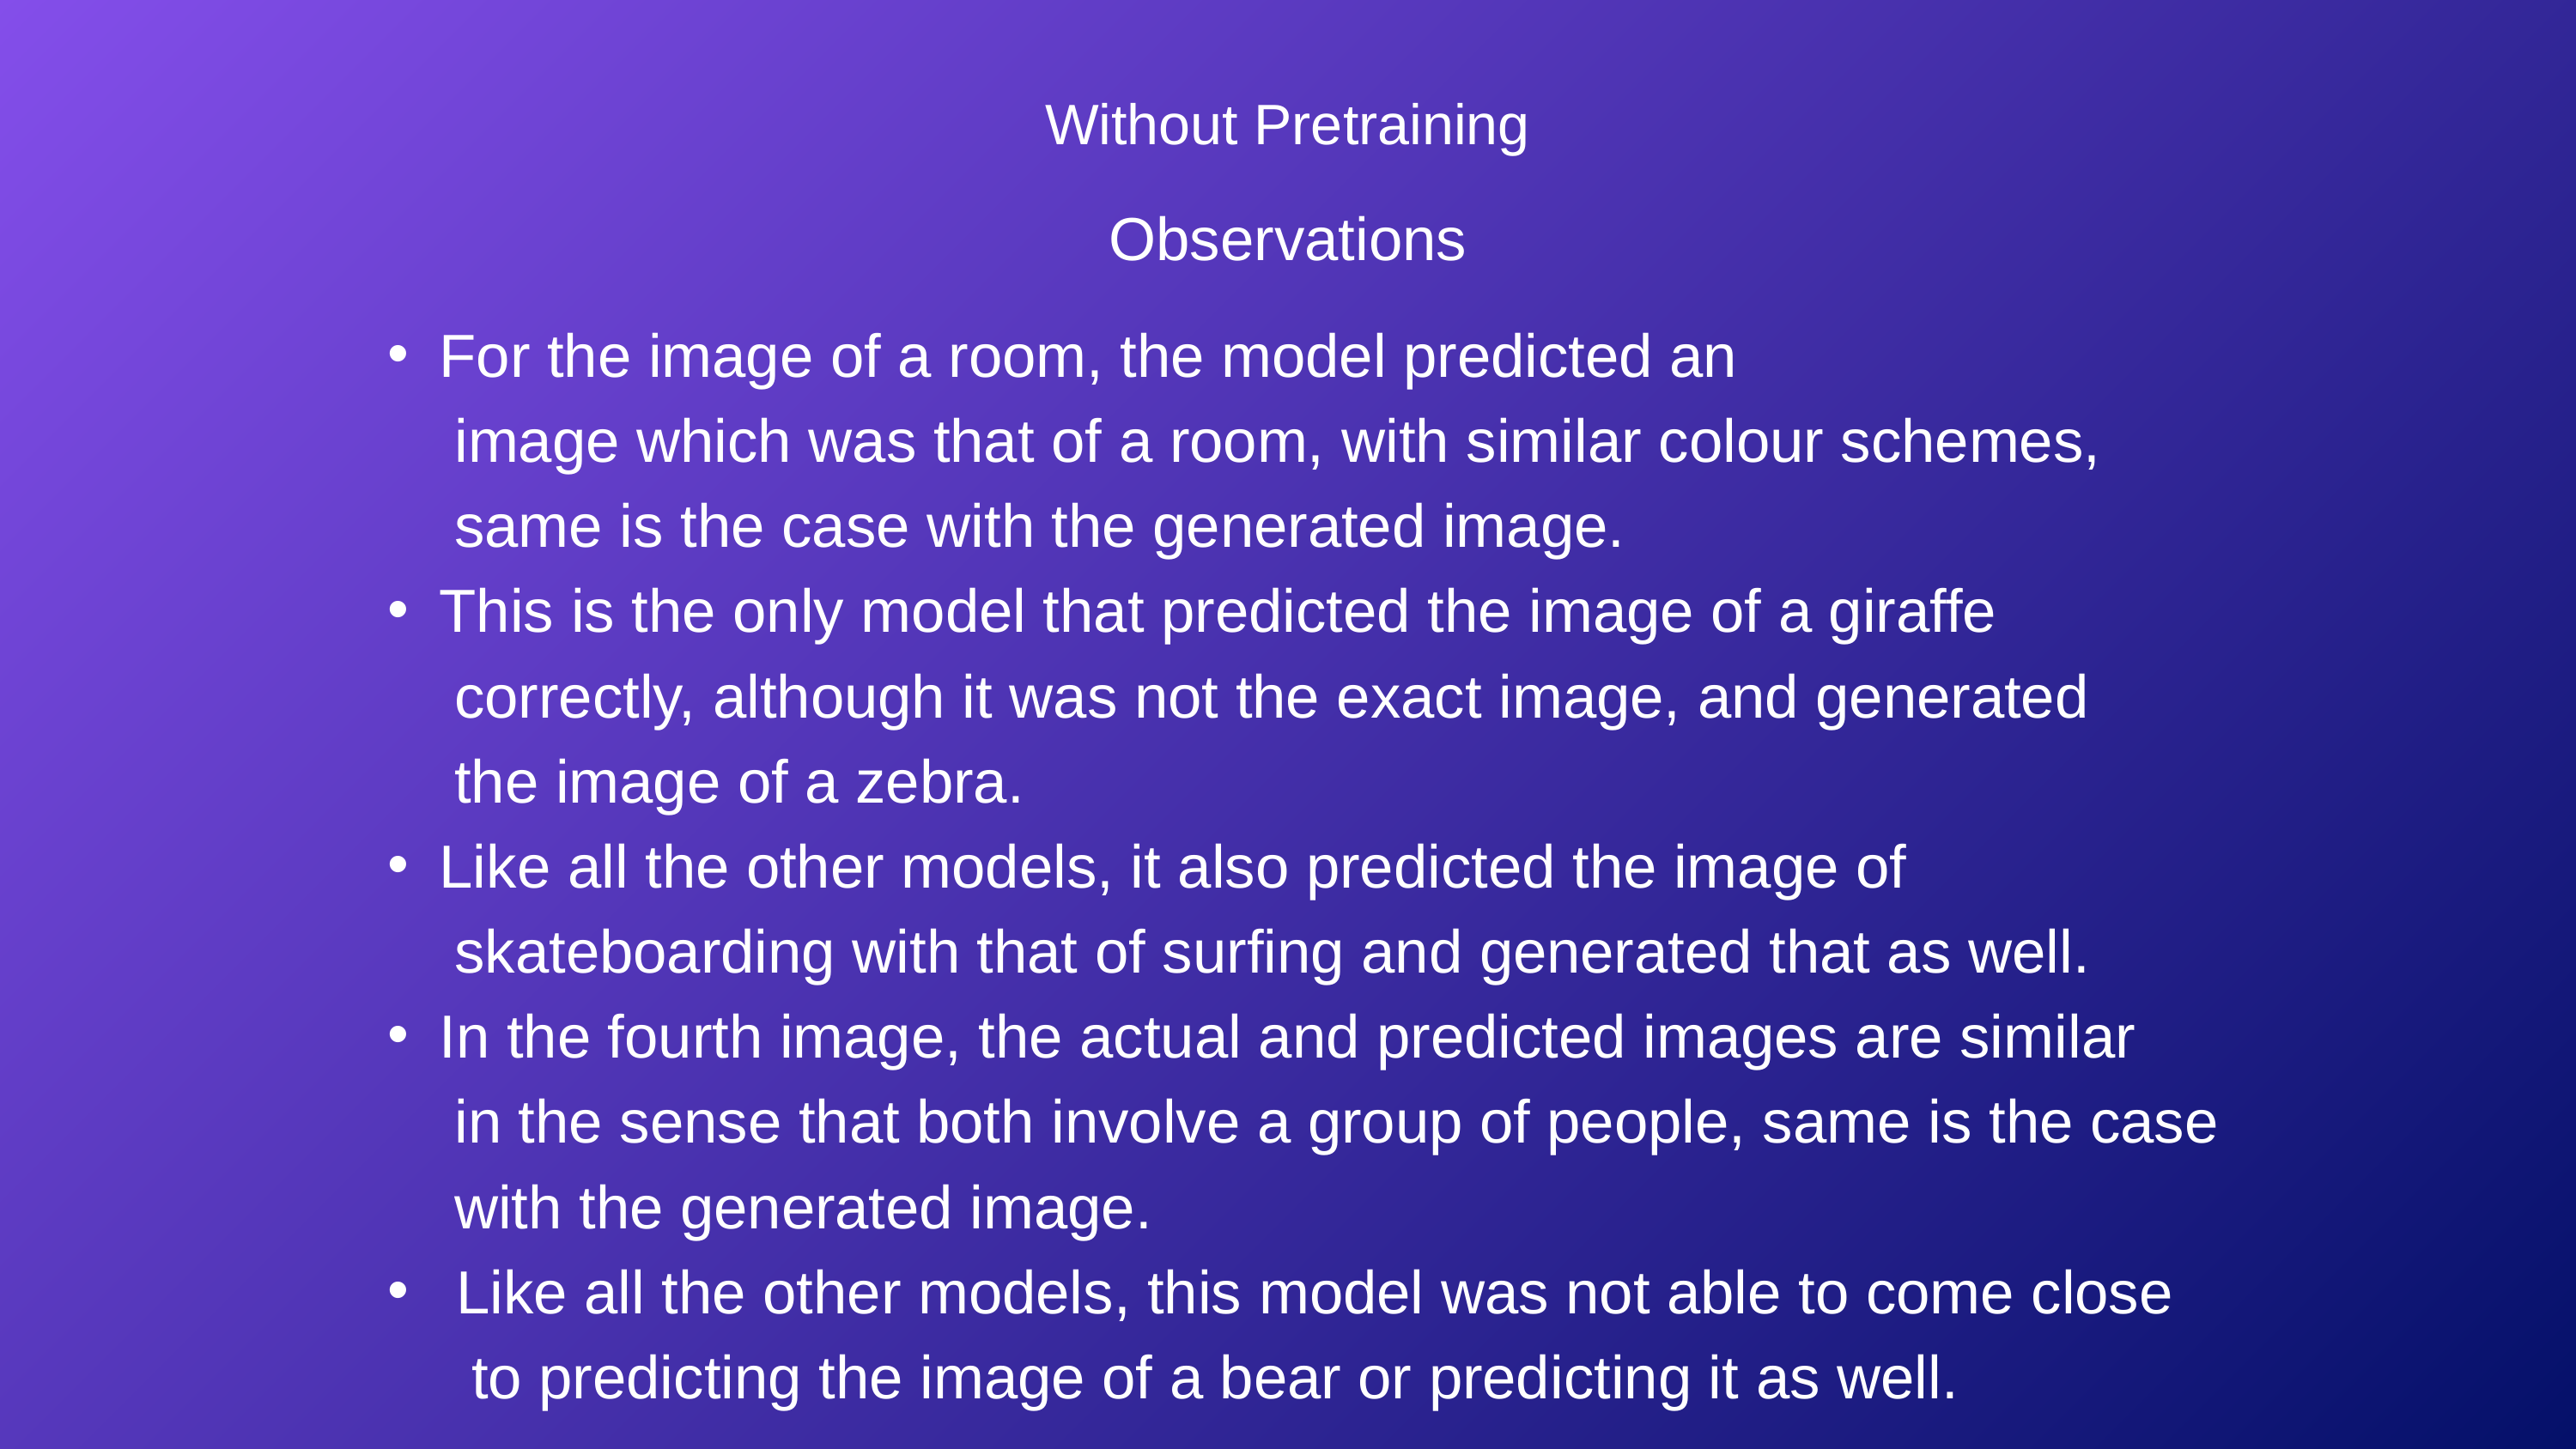

Without Pretraining
Observations
For the image of a room, the model predicted an
       image which was that of a room, with similar colour schemes,
       same is the case with the generated image.
This is the only model that predicted the image of a giraffe
       correctly, although it was not the exact image, and generated
       the image of a zebra.
Like all the other models, it also predicted the image of
       skateboarding with that of surfing and generated that as well.
In the fourth image, the actual and predicted images are similar
       in the sense that both involve a group of people, same is the case
       with the generated image.
 Like all the other models, this model was not able to come close
        to predicting the image of a bear or predicting it as well.